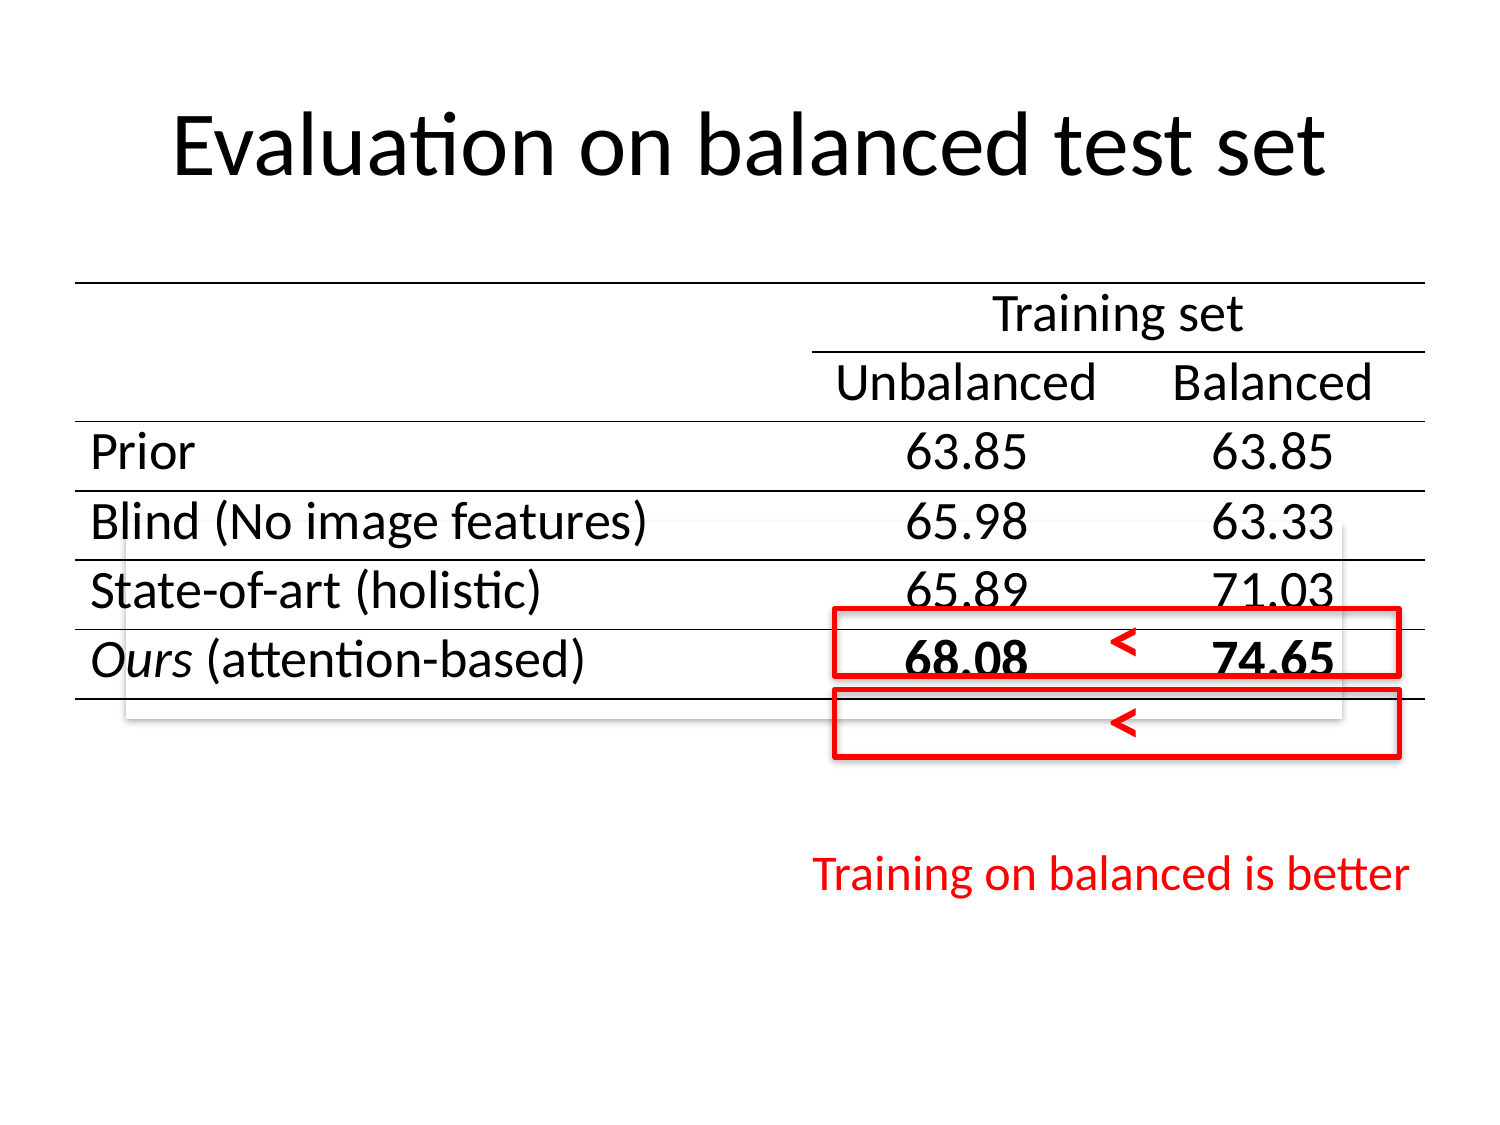

# Evaluation on balanced test set
|  | Training set |  |
| --- | --- | --- |
|  | Unbalanced | Balanced |
| Prior | 63.85 | 63.85 |
| Blind (No image features) | 65.98 | 63.33 |
| State-of-art (holistic) | 65.89 | 71.03 |
| Ours (attention-based) | 68.08 | 74.65 |

<

<

Training on balanced is better